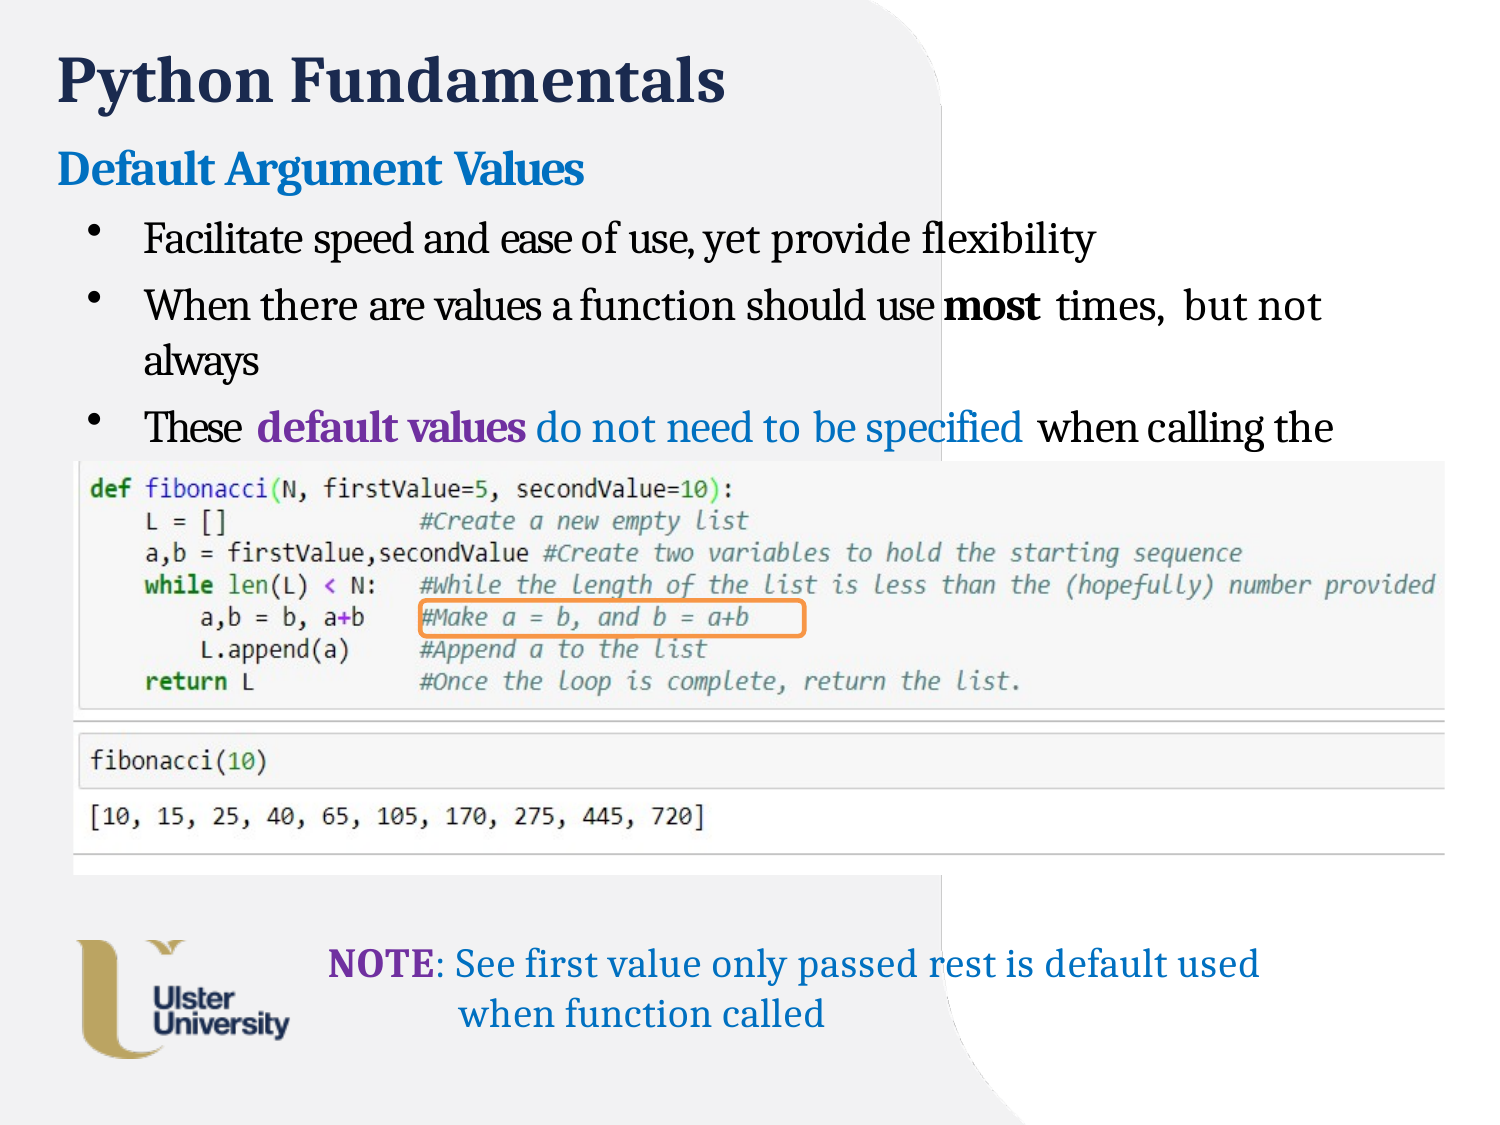

# Python Fundamentals
Default Argument Values
Facilitate speed and ease of use, yet provide flexibility
When there are values a function should use most  times,  but not always
These  default values do not need to be specified           when calling the function, e.g.

NOTE: See first value only passed rest is default used
              when function called